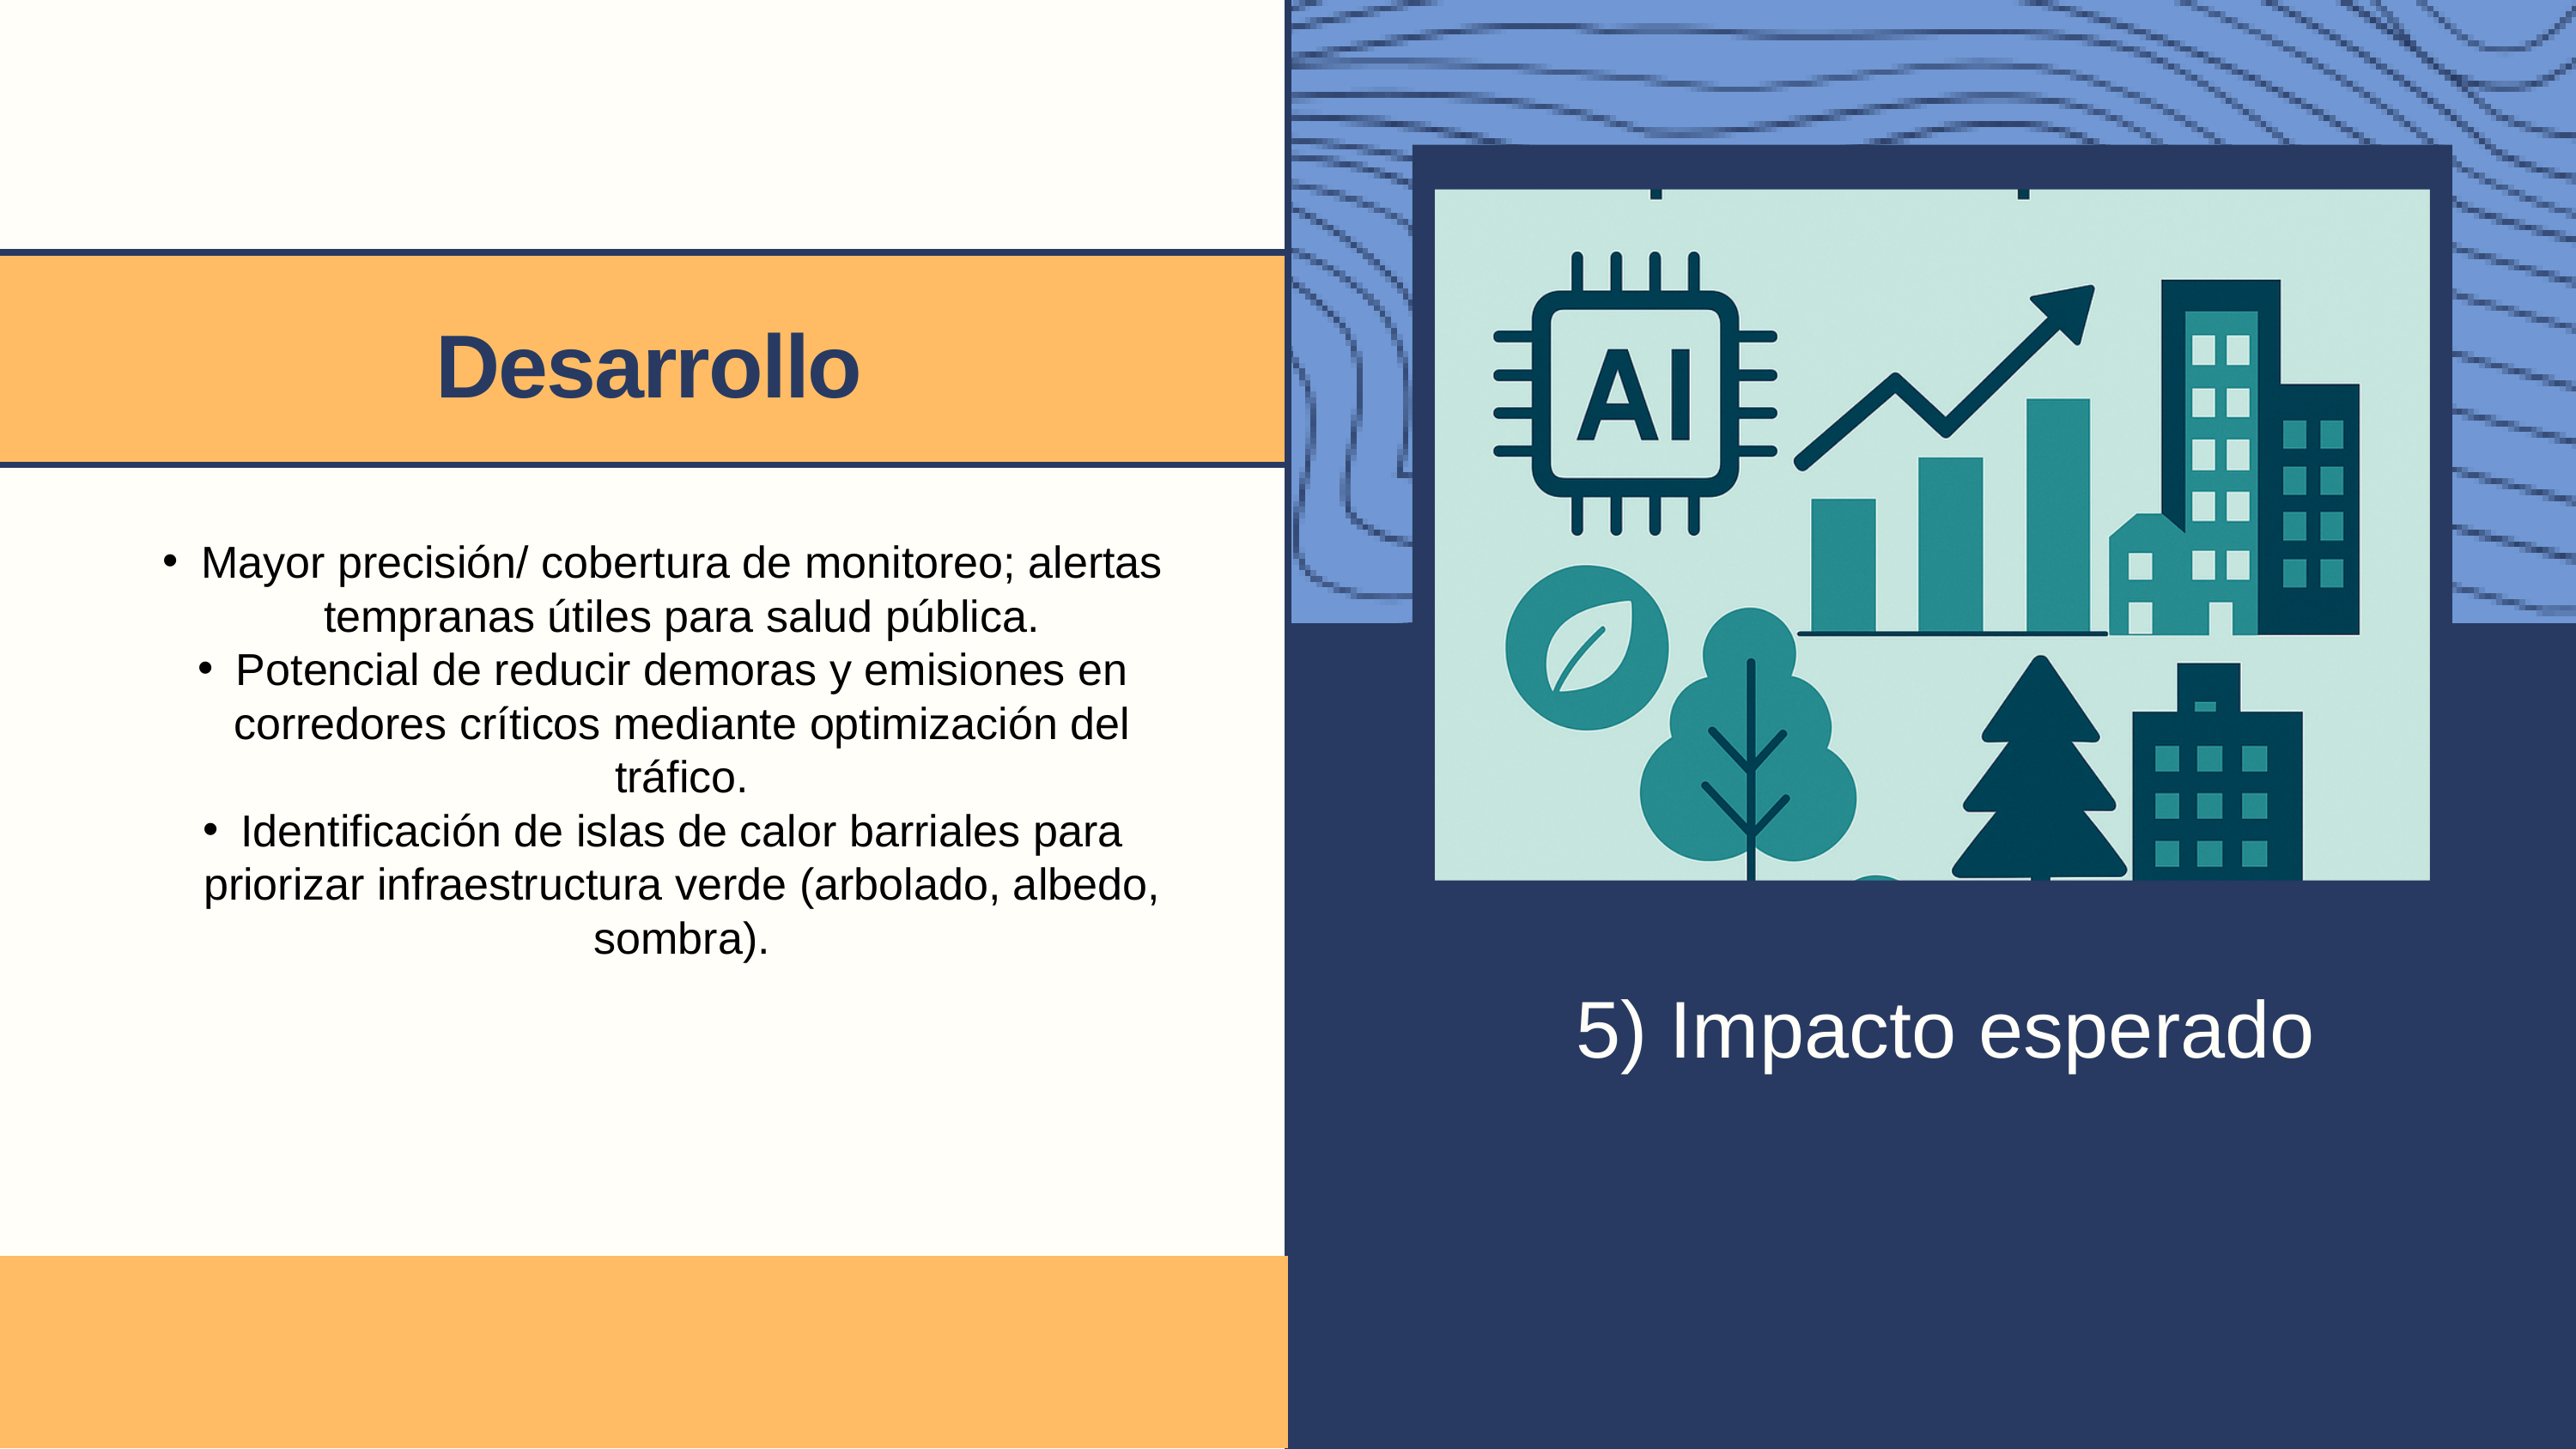

Desarrollo
Mayor precisión/ cobertura de monitoreo; alertas tempranas útiles para salud pública.
Potencial de reducir demoras y emisiones en corredores críticos mediante optimización del tráfico.
Identificación de islas de calor barriales para priorizar infraestructura verde (arbolado, albedo, sombra).

5) Impacto esperado